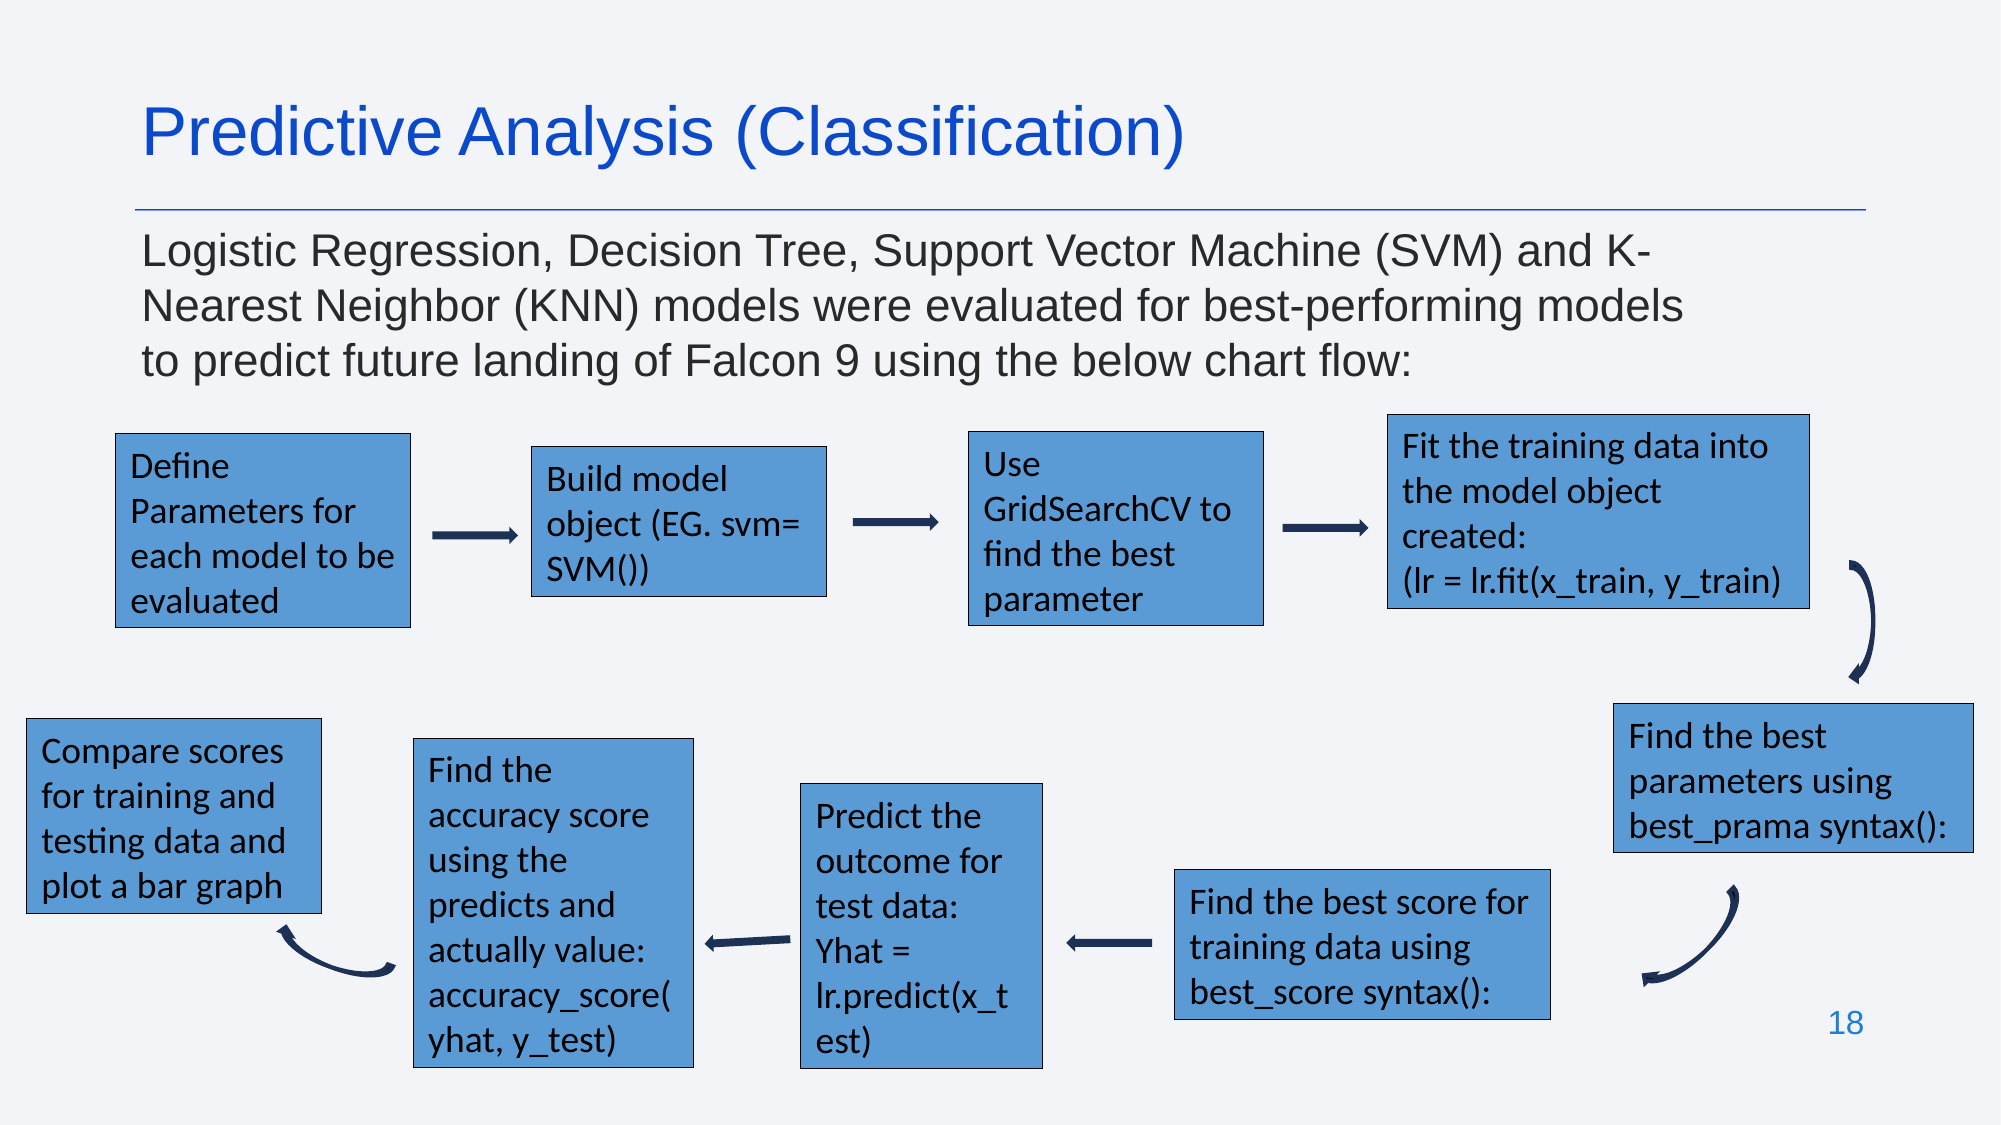

Predictive Analysis (Classification)
Logistic Regression, Decision Tree, Support Vector Machine (SVM) and K-Nearest Neighbor (KNN) models were evaluated for best-performing models to predict future landing of Falcon 9 using the below chart flow:

Fit the training data into the model object created:
(lr = lr.fit(x_train, y_train)
Use GridSearchCV to find the best parameter
Define Parameters for each model to be evaluated
Build model object (EG. svm= SVM())

Find the best parameters using best_prama syntax():
Compare scores for training and testing data and plot a bar graph
Find the accuracy score using the predicts and actually value:
accuracy_score(yhat, y_test)
Predict the outcome for test data:
Yhat = lr.predict(x_test)
Find the best score for training data using best_score syntax():

18